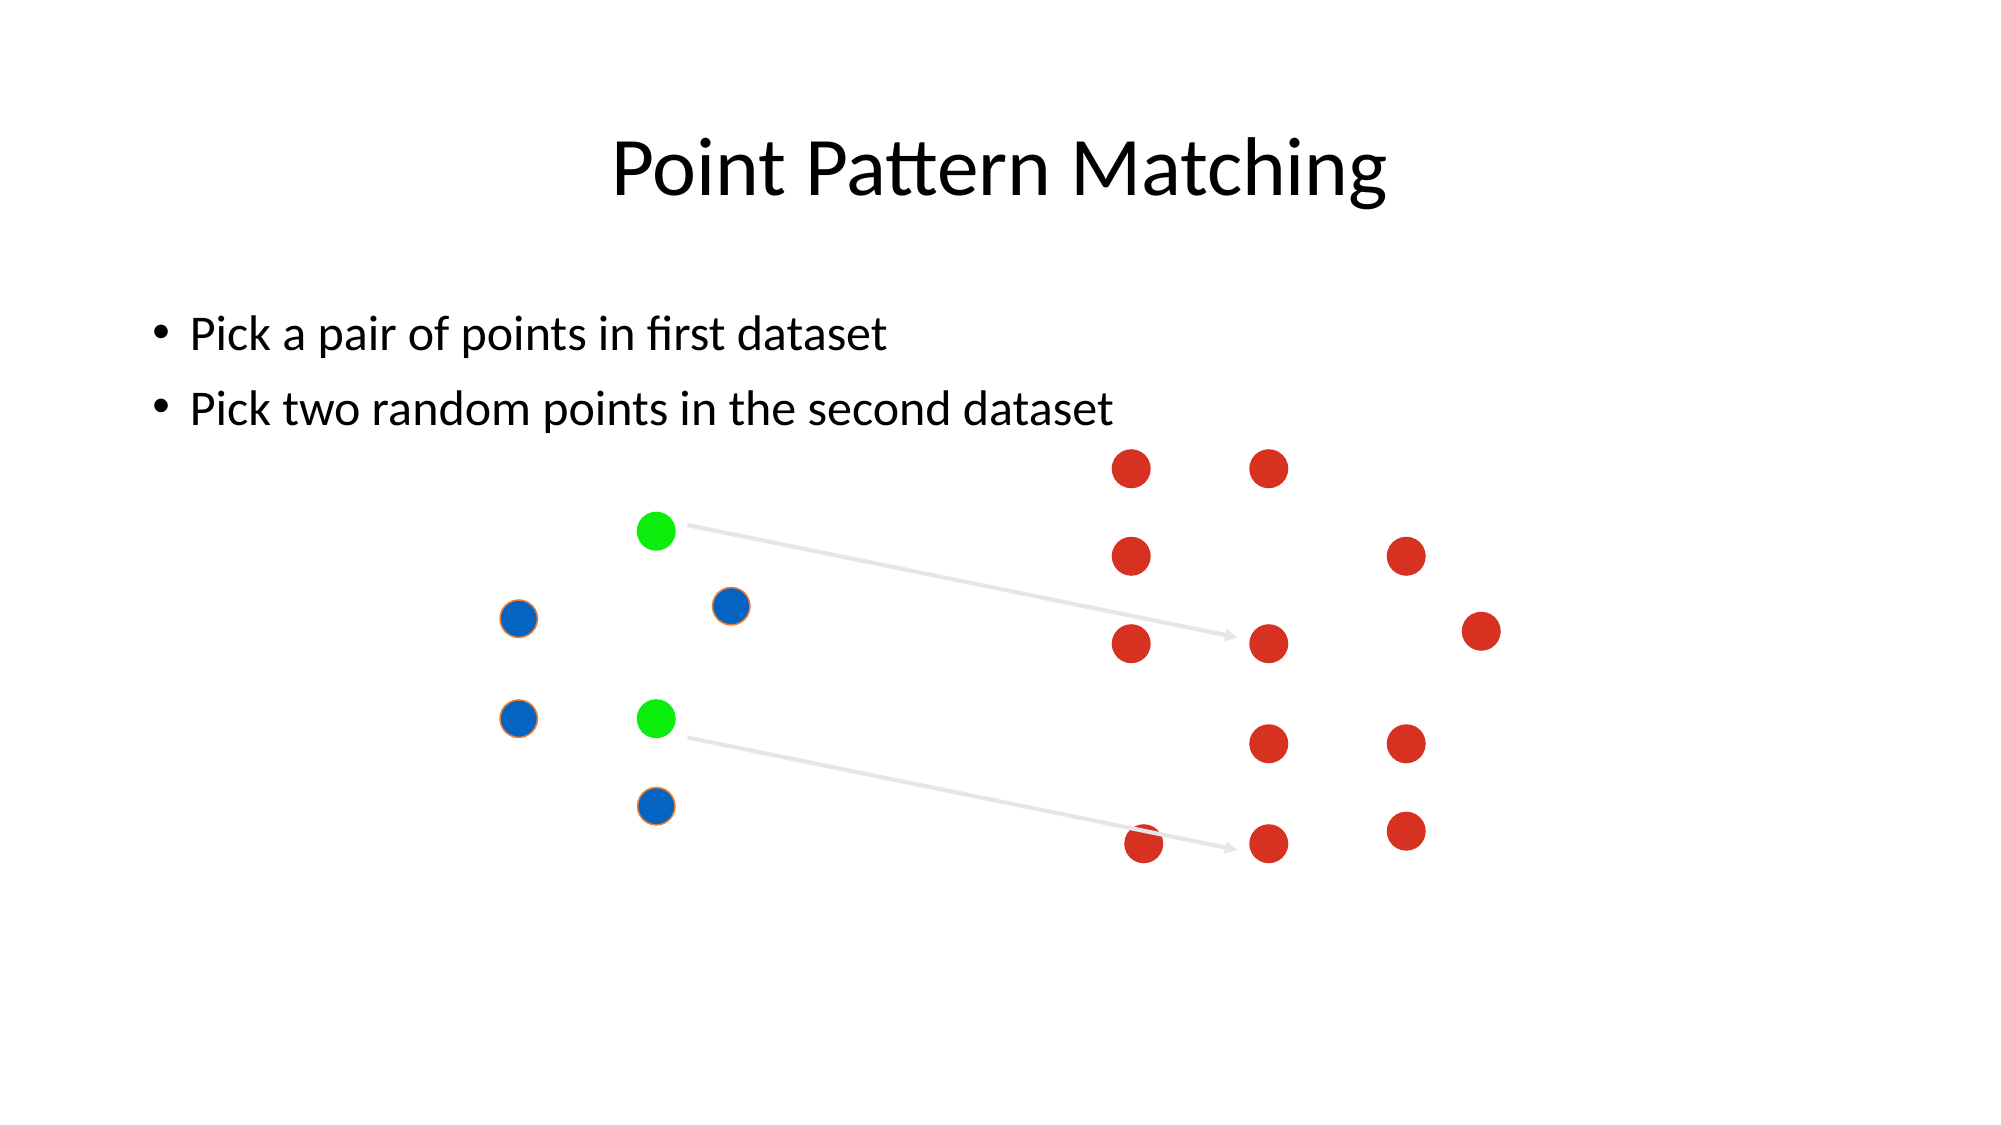

# Point Pattern Matching
Pick a pair of points in first dataset
Pick two random points in the second dataset